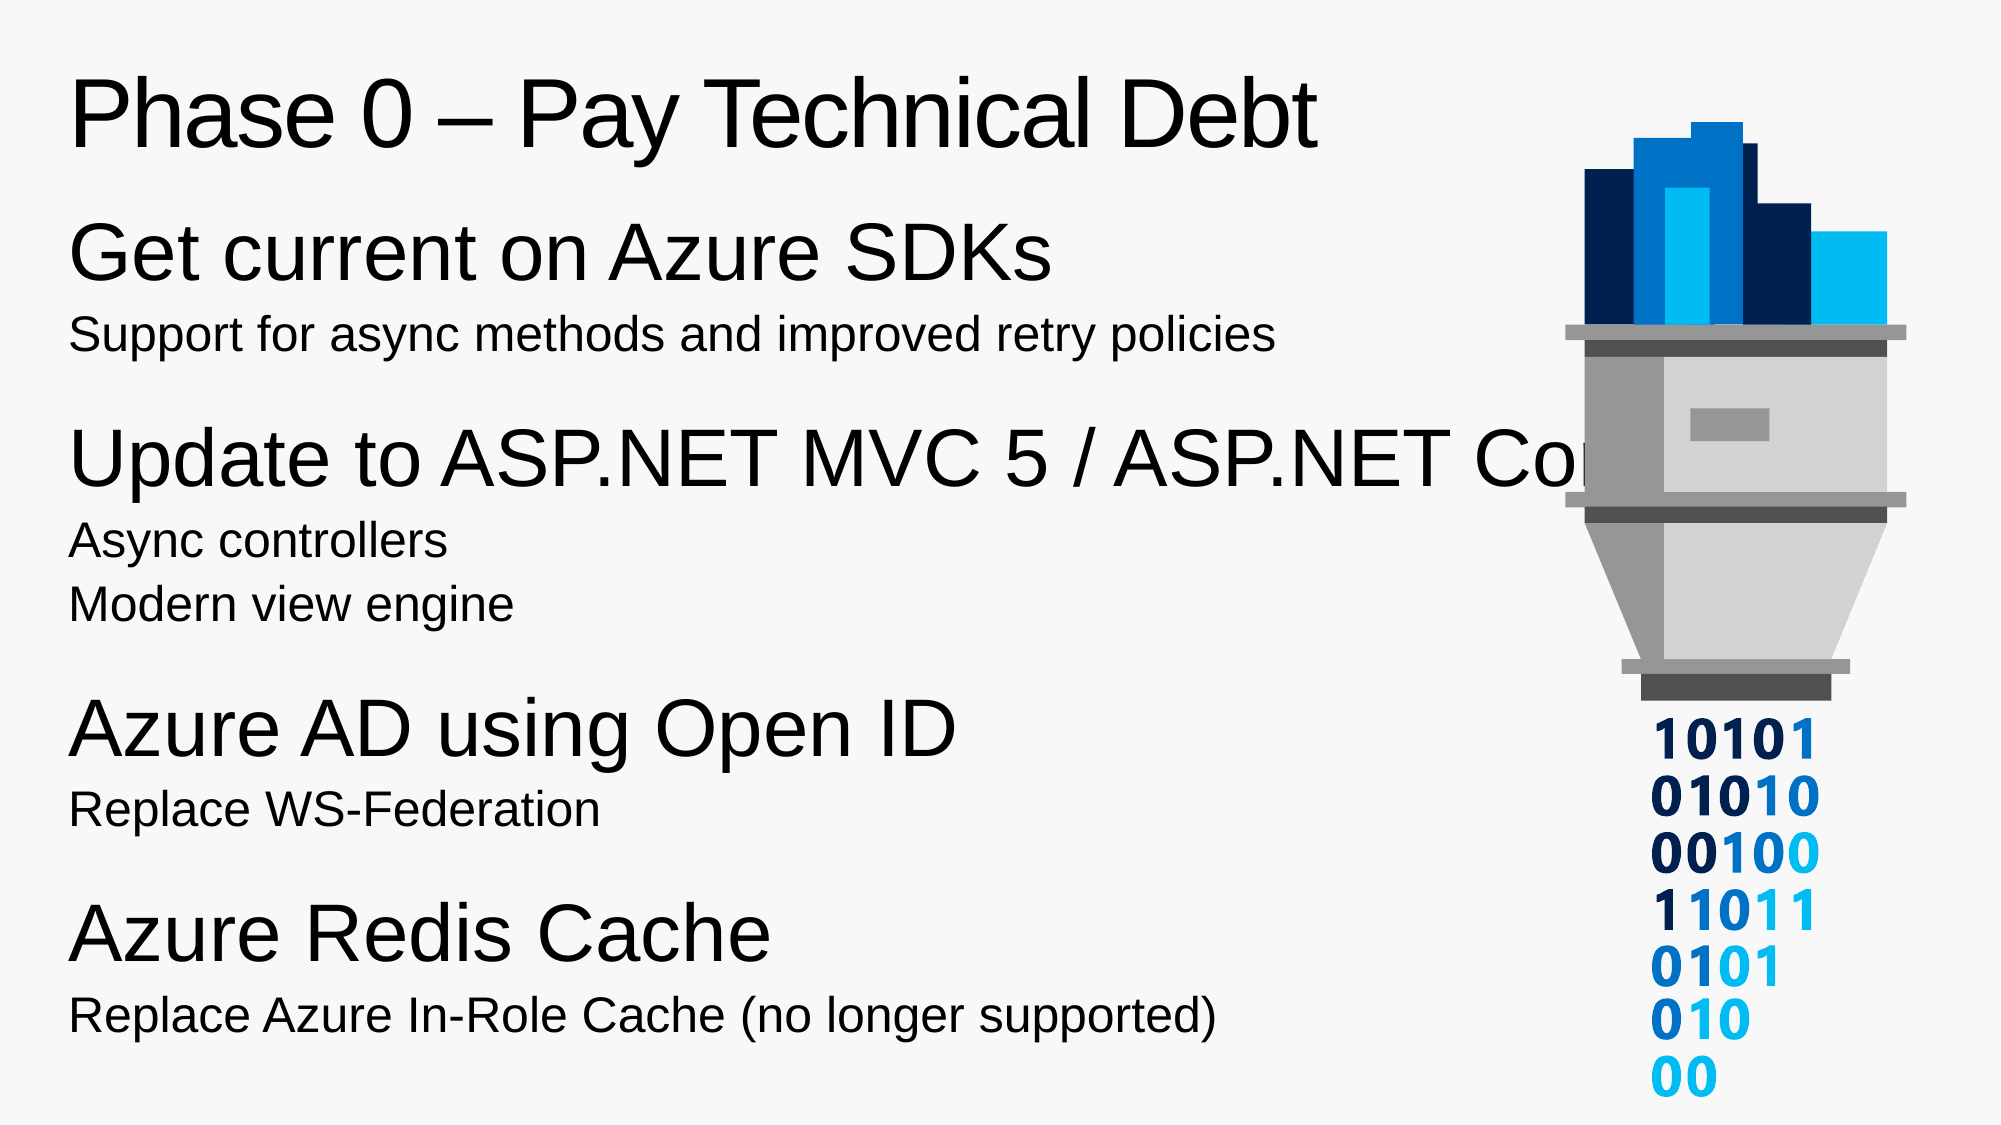

# Phase 0 – Pay Technical Debt

Get current on Azure SDKs
Support for async methods and improved retry policies

Update to ASP.NET MVC 5 / ASP.NET Core
Async controllers
Modern view engine

Azure AD using Open ID
Replace WS-Federation

Azure Redis Cache
Replace Azure In-Role Cache (no longer supported)